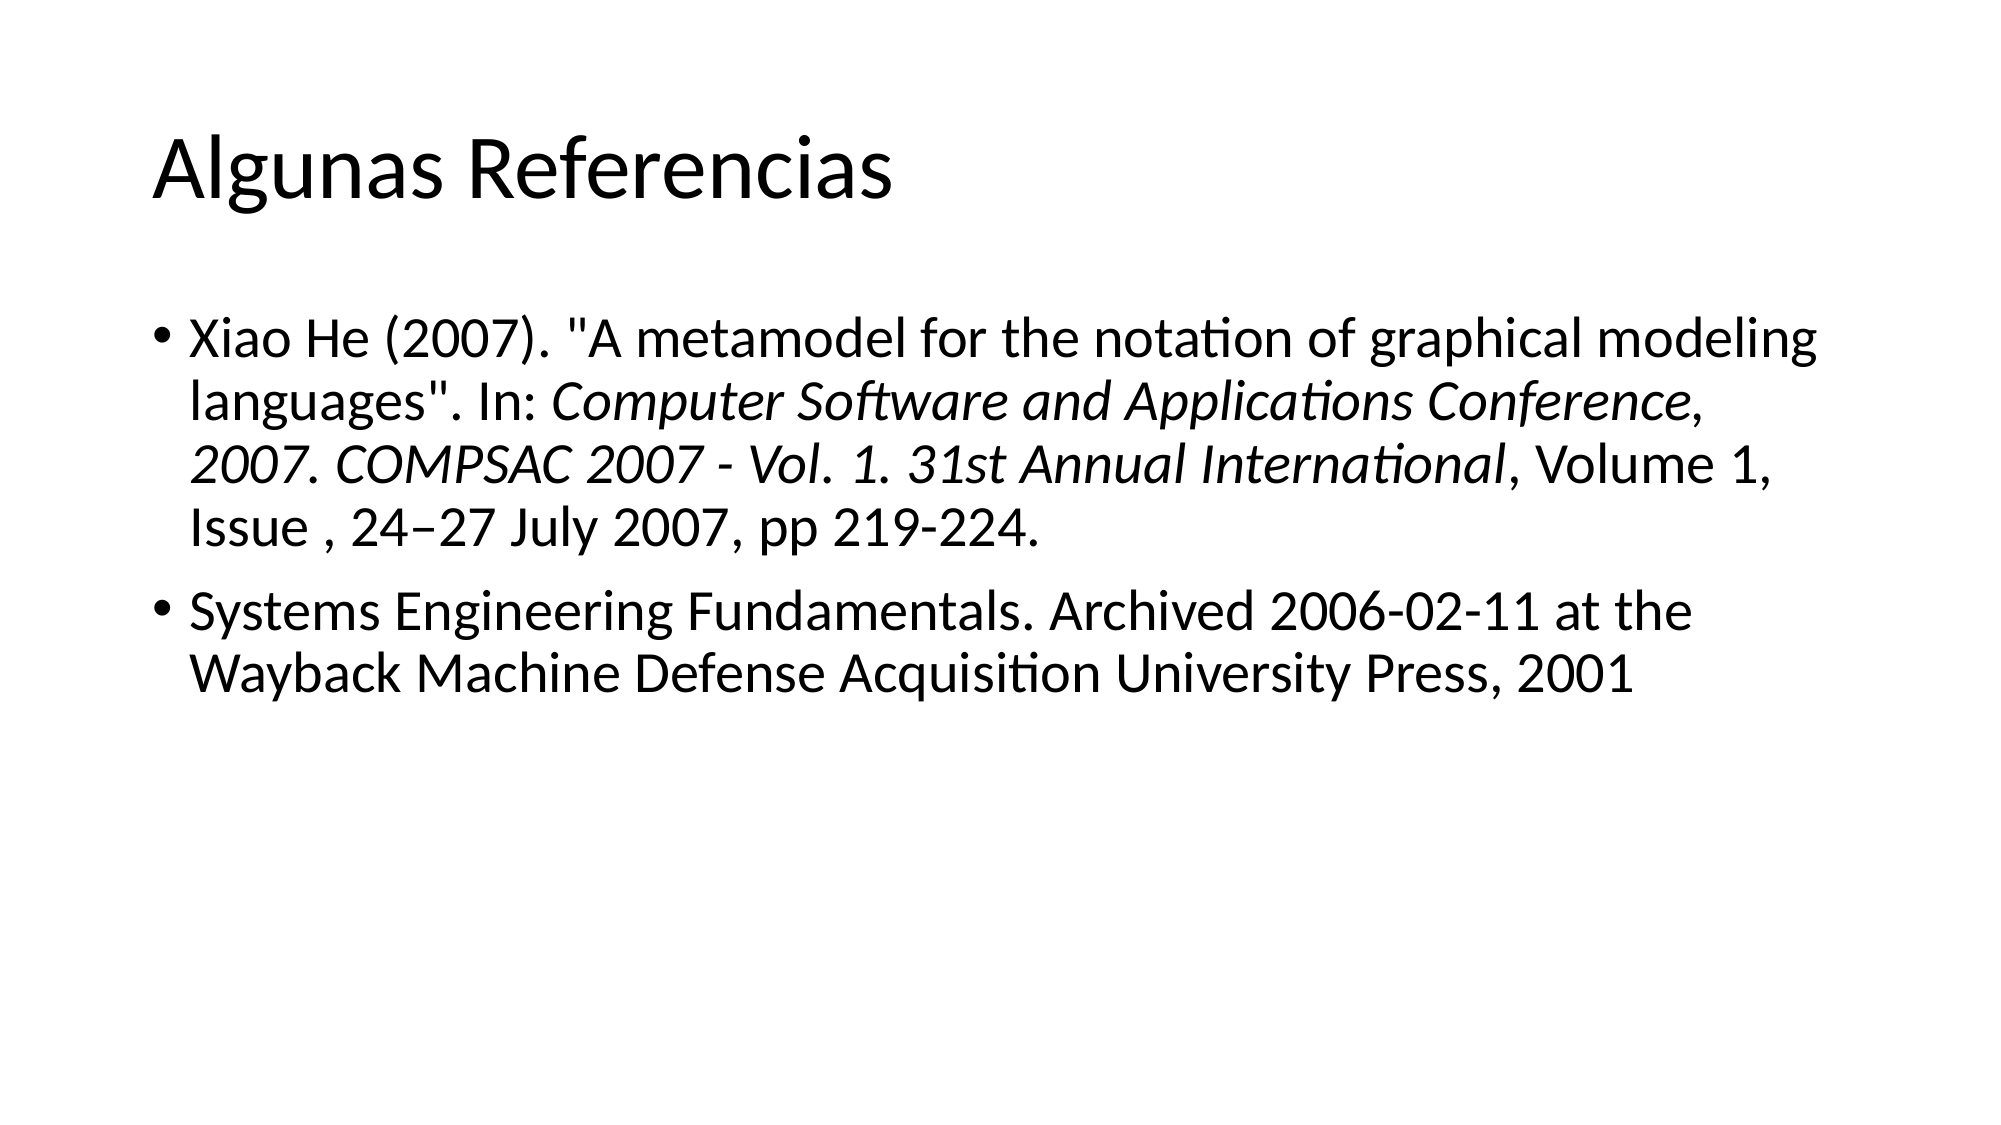

# Algunas Referencias
Xiao He (2007). "A metamodel for the notation of graphical modeling languages". In: Computer Software and Applications Conference, 2007. COMPSAC 2007 - Vol. 1. 31st Annual International, Volume 1, Issue , 24–27 July 2007, pp 219-224.
Systems Engineering Fundamentals. Archived 2006-02-11 at the Wayback Machine Defense Acquisition University Press, 2001